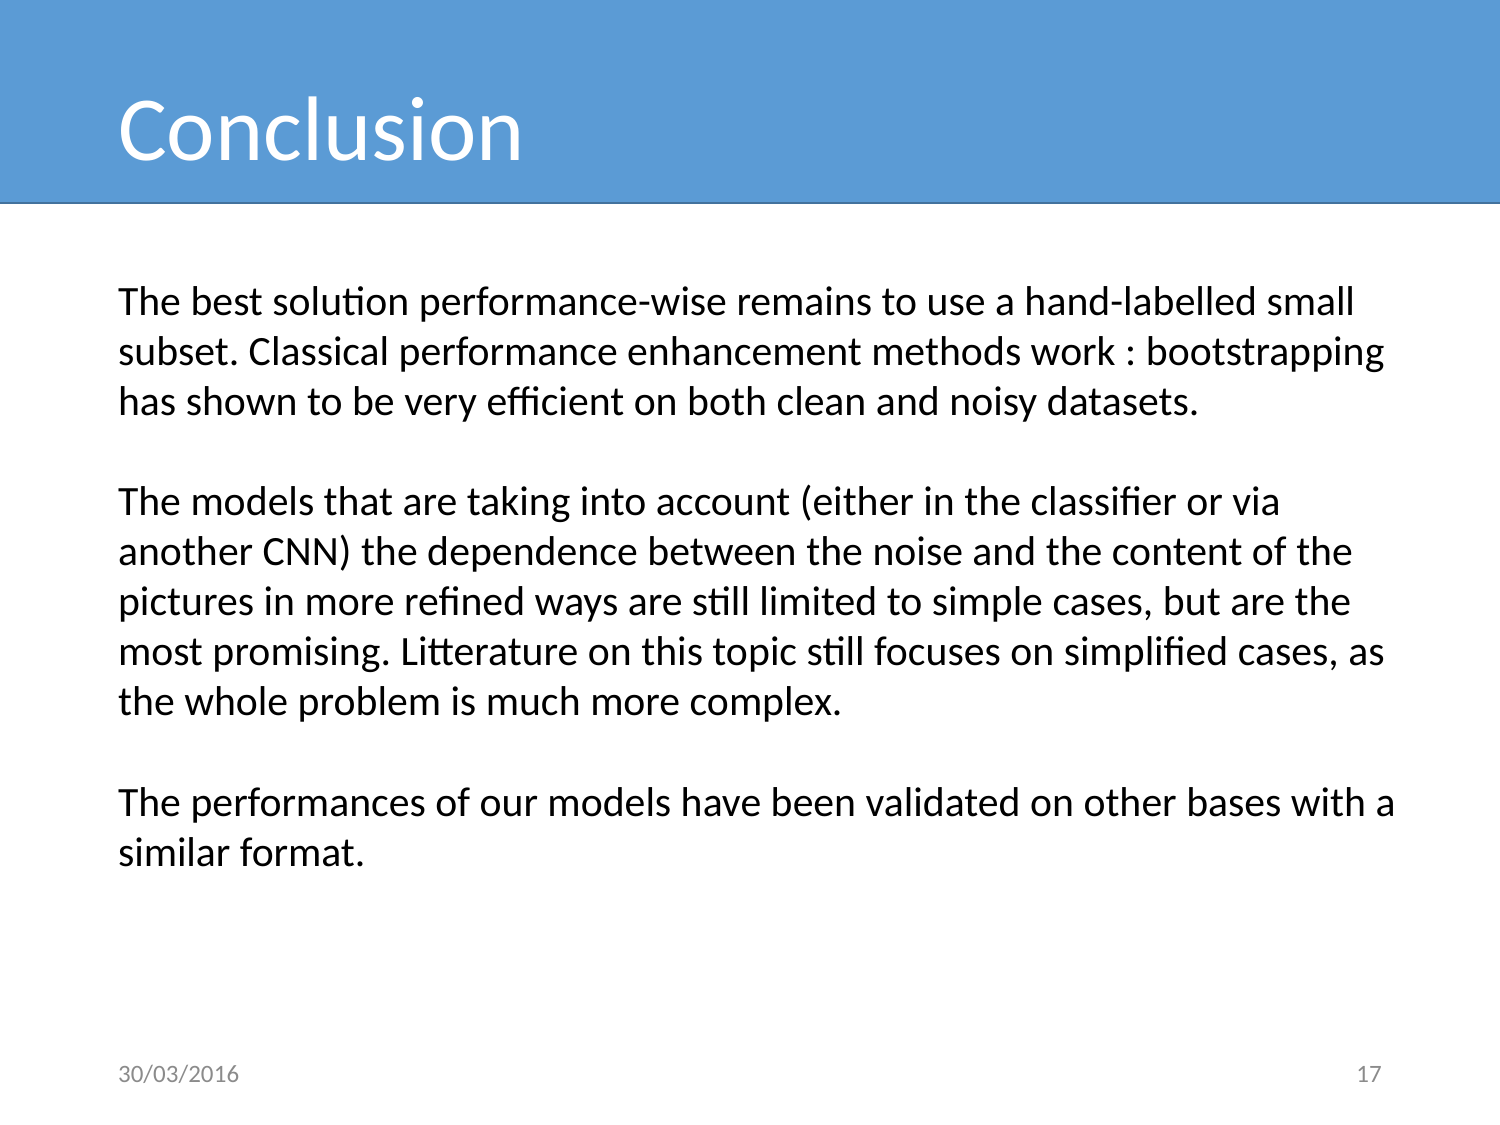

# Conclusion
The best solution performance-wise remains to use a hand-labelled small subset. Classical performance enhancement methods work : bootstrapping has shown to be very efficient on both clean and noisy datasets.

The models that are taking into account (either in the classifier or via another CNN) the dependence between the noise and the content of the pictures in more refined ways are still limited to simple cases, but are the most promising. Litterature on this topic still focuses on simplified cases, as the whole problem is much more complex.

The performances of our models have been validated on other bases with a similar format.

30/03/2016
17